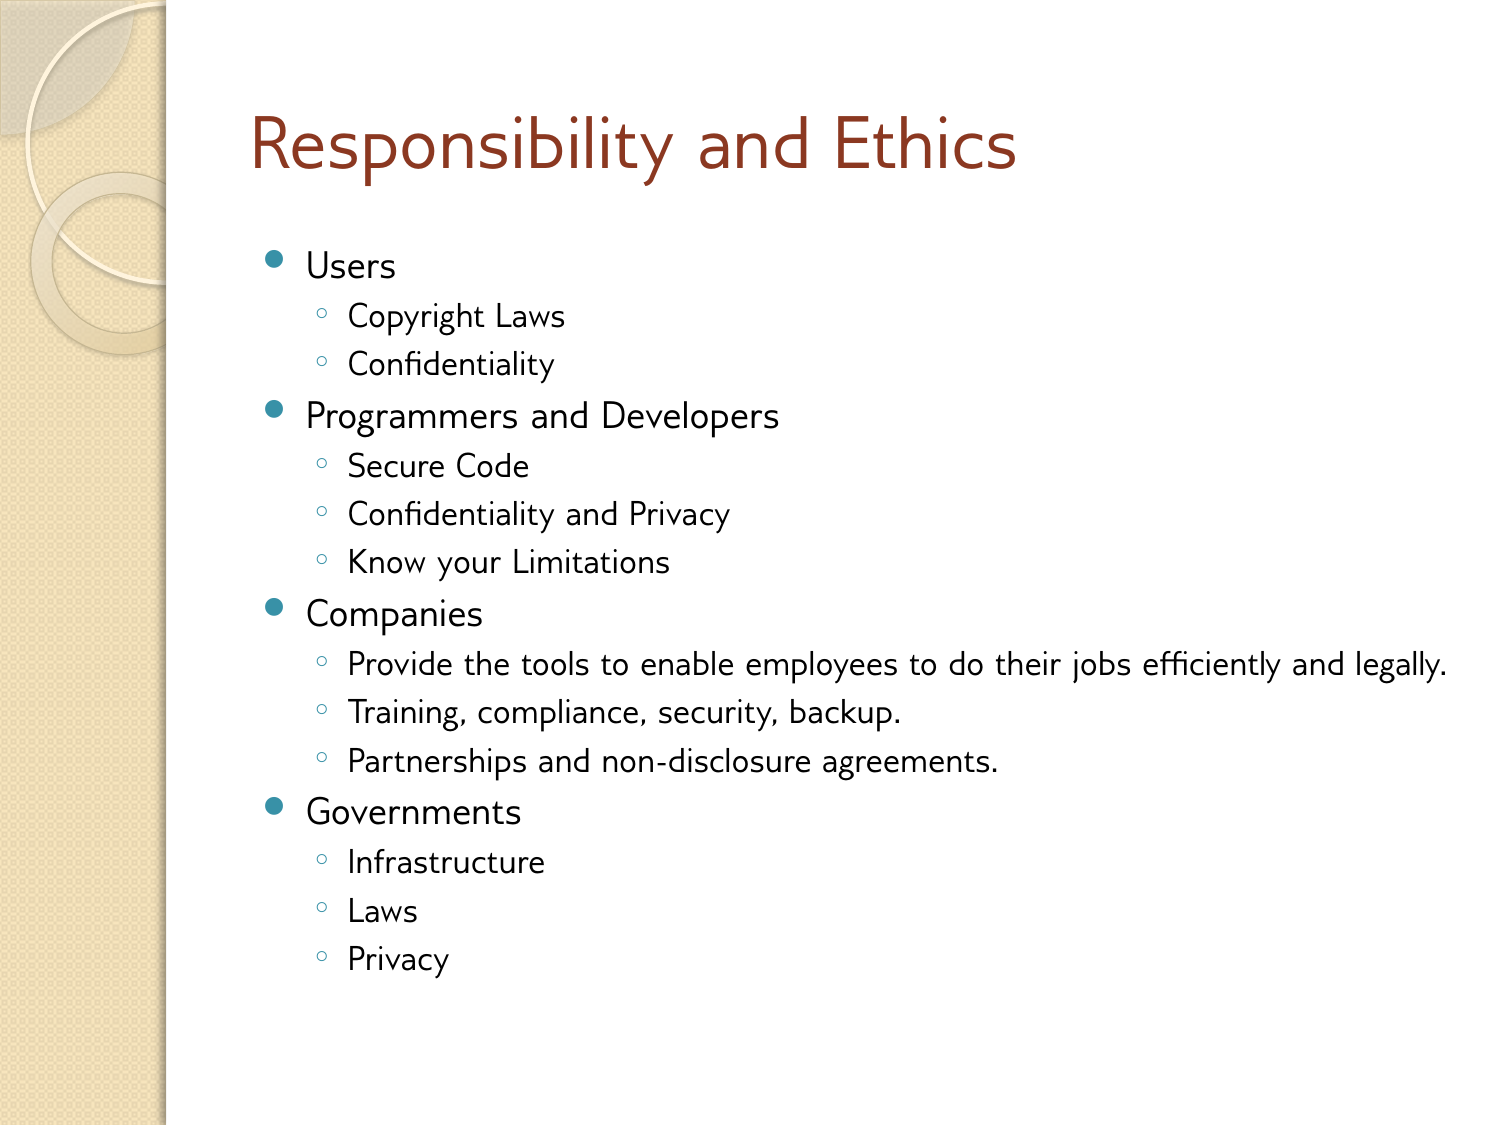

# Responsibility and Ethics
Users
Copyright Laws
Confidentiality
Programmers and Developers
Secure Code
Confidentiality and Privacy
Know your Limitations
Companies
Provide the tools to enable employees to do their jobs efficiently and legally.
Training, compliance, security, backup.
Partnerships and non-disclosure agreements.
Governments
Infrastructure
Laws
Privacy